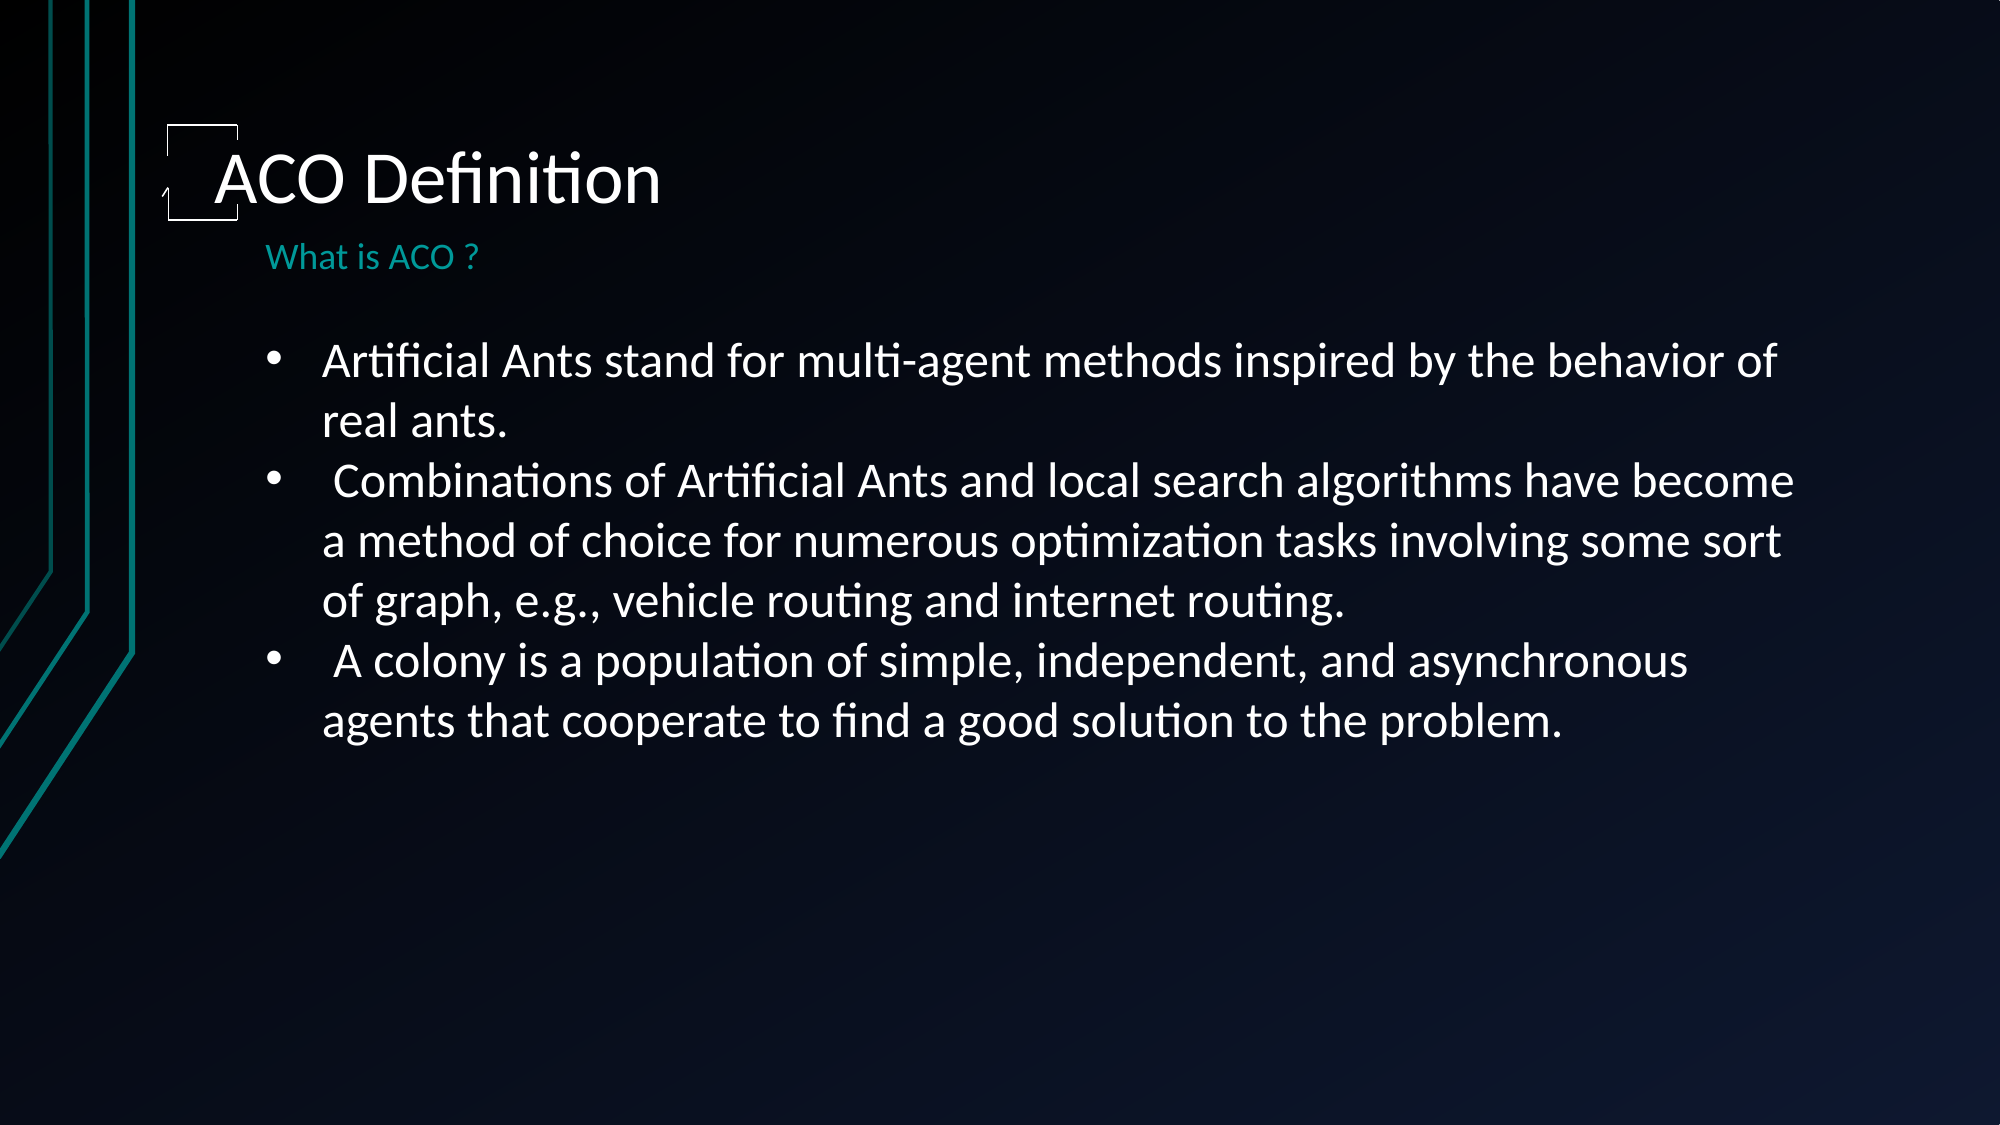

ACO Definition
What is ACO ?
Artificial Ants stand for multi-agent methods inspired by the behavior of real ants.
 Combinations of Artificial Ants and local search algorithms have become a method of choice for numerous optimization tasks involving some sort of graph, e.g., vehicle routing and internet routing.
 A colony is a population of simple, independent, and asynchronous agents that cooperate to ﬁnd a good solution to the problem.